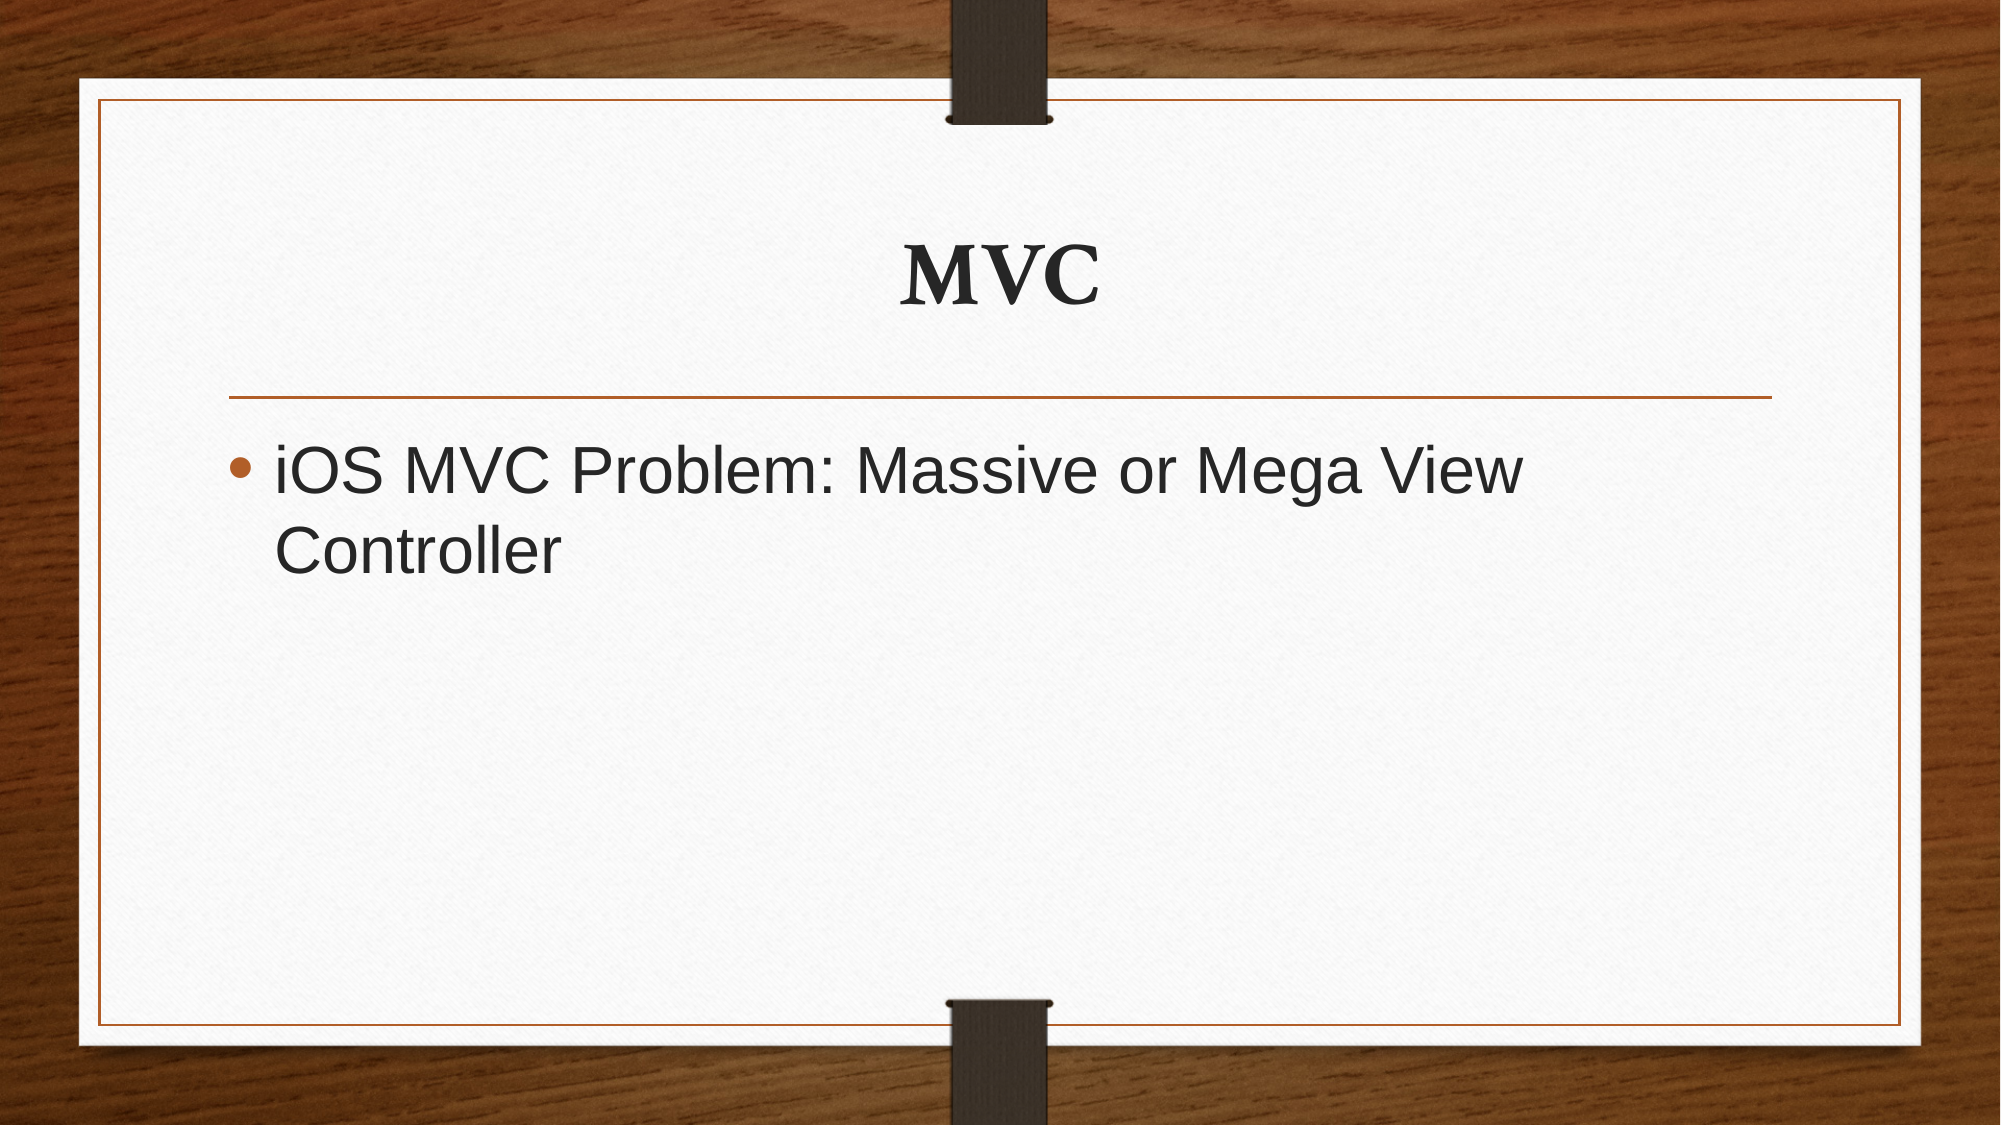

# MVC
iOS MVC Problem: Massive or Mega View Controller